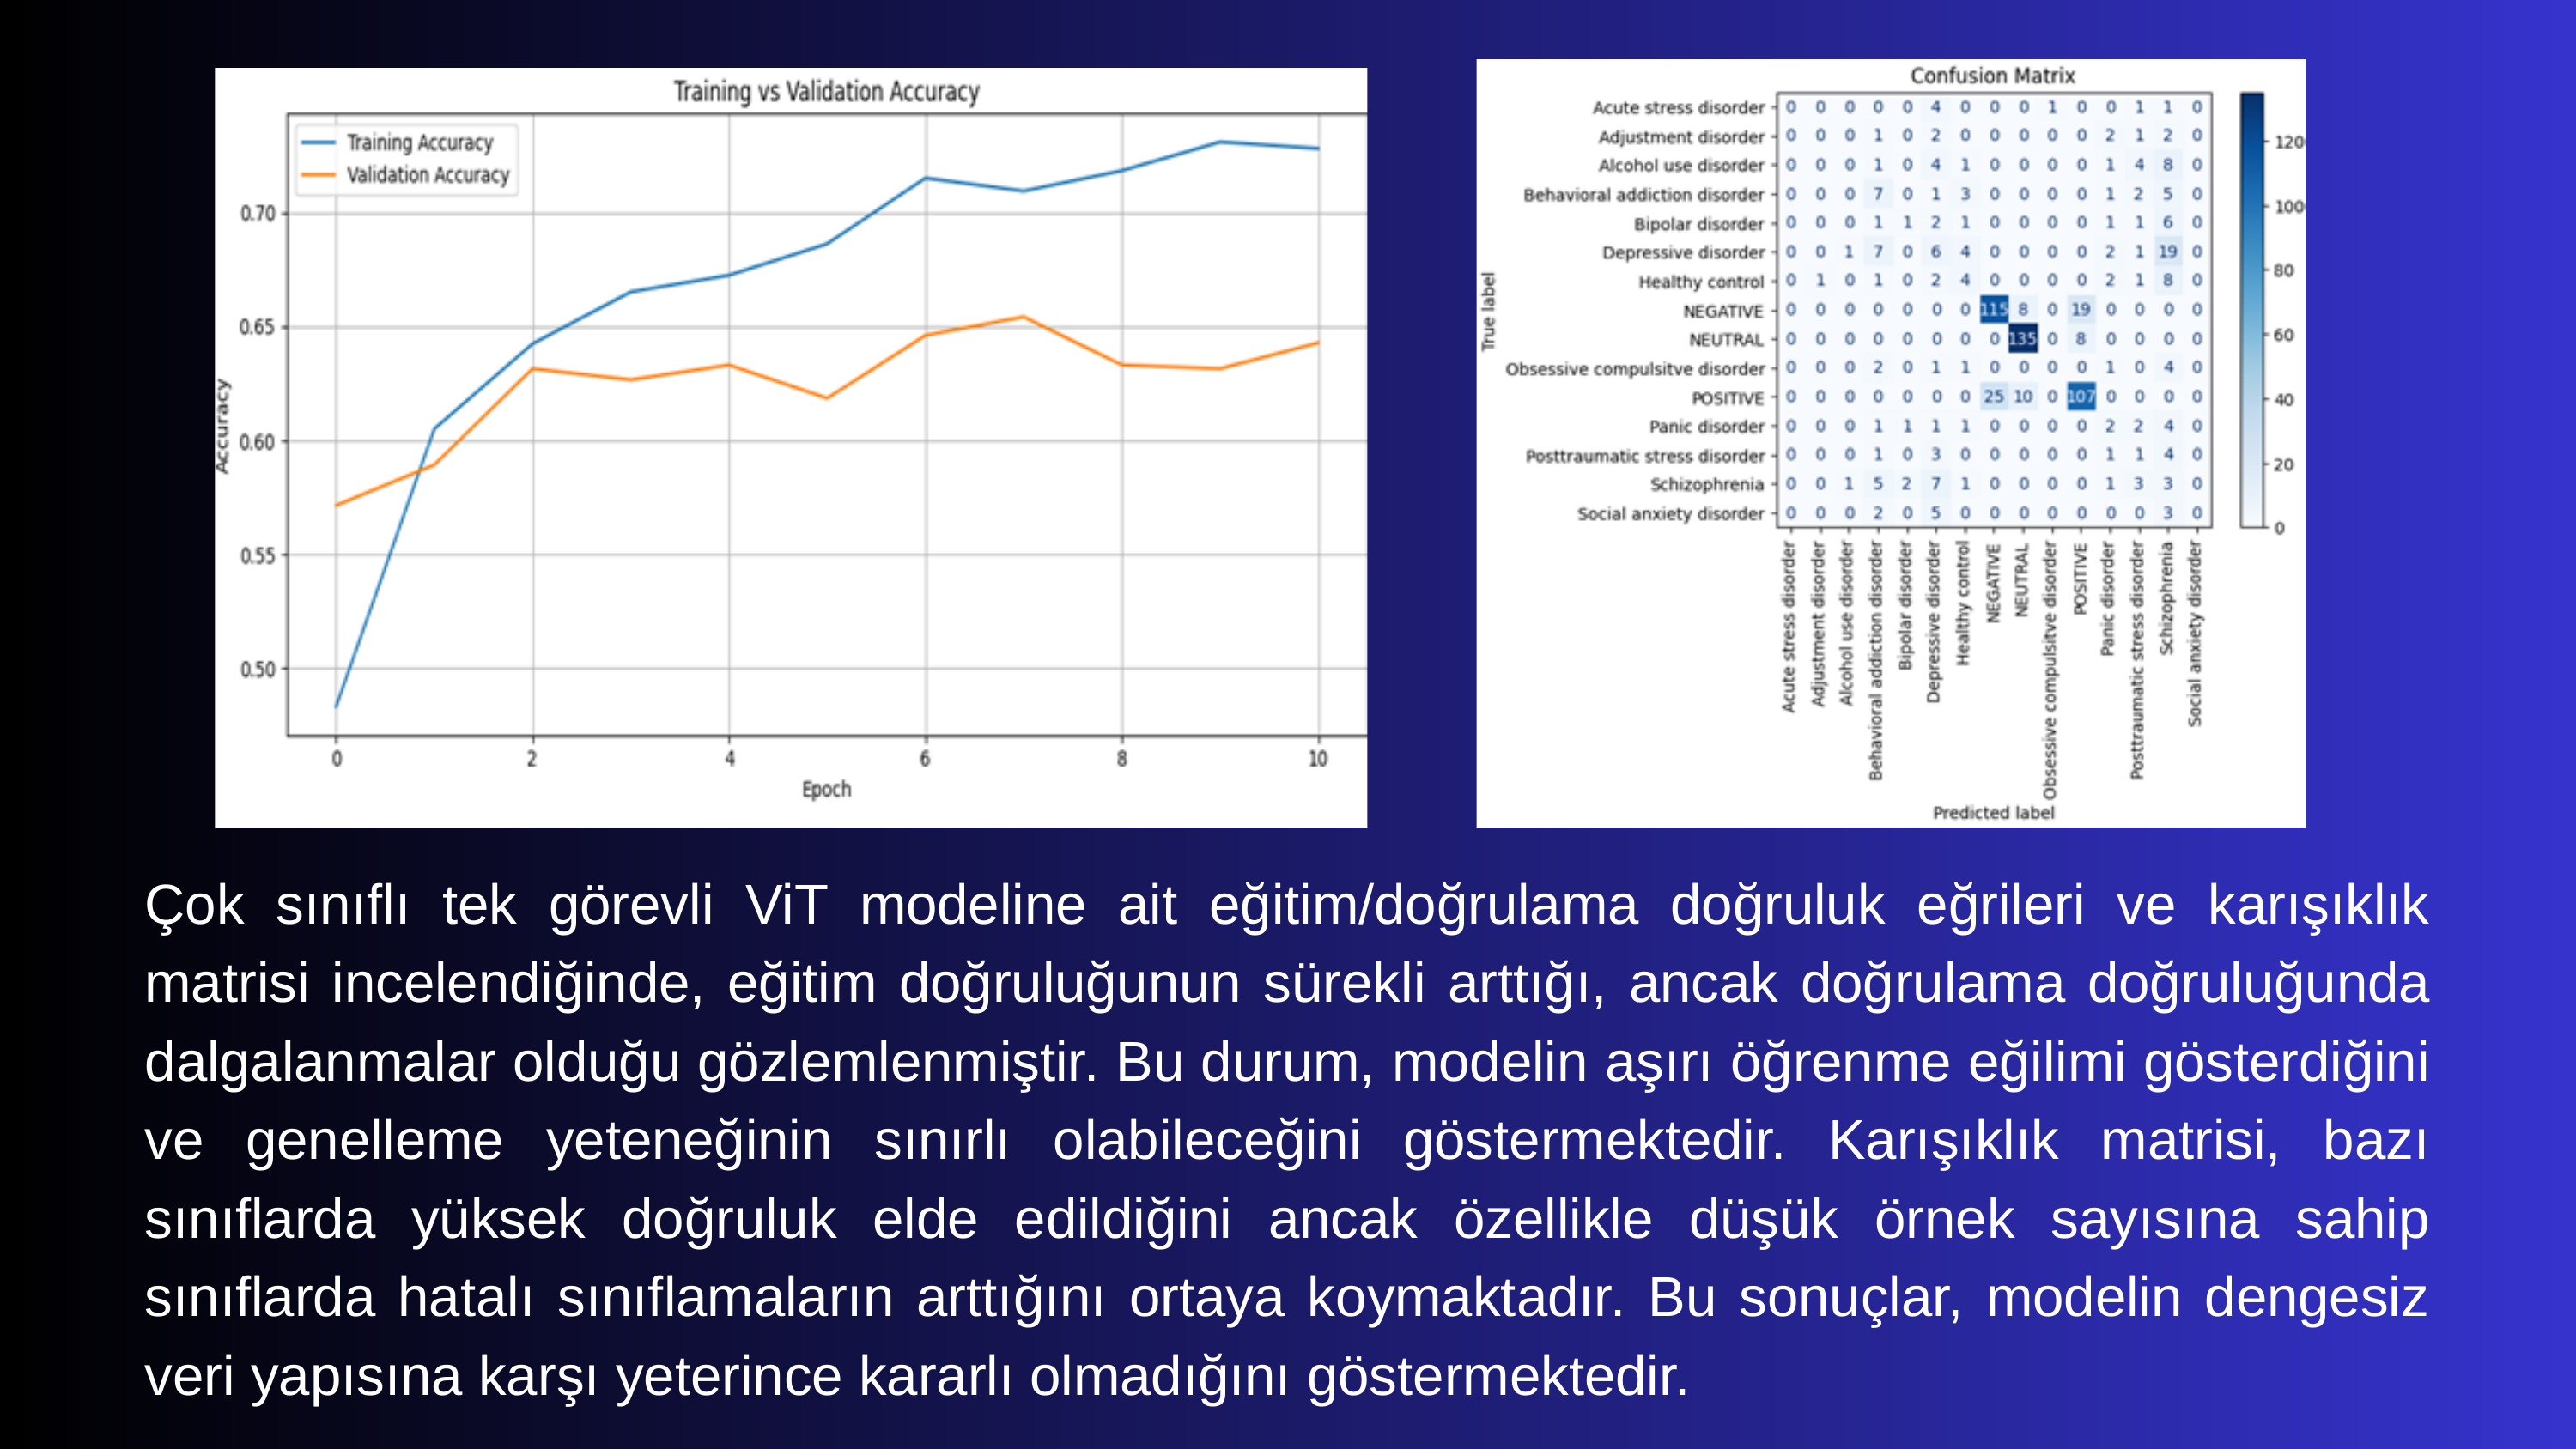

Çok sınıflı tek görevli ViT modeline ait eğitim/doğrulama doğruluk eğrileri ve karışıklık matrisi incelendiğinde, eğitim doğruluğunun sürekli arttığı, ancak doğrulama doğruluğunda dalgalanmalar olduğu gözlemlenmiştir. Bu durum, modelin aşırı öğrenme eğilimi gösterdiğini ve genelleme yeteneğinin sınırlı olabileceğini göstermektedir. Karışıklık matrisi, bazı sınıflarda yüksek doğruluk elde edildiğini ancak özellikle düşük örnek sayısına sahip sınıflarda hatalı sınıflamaların arttığını ortaya koymaktadır. Bu sonuçlar, modelin dengesiz veri yapısına karşı yeterince kararlı olmadığını göstermektedir.